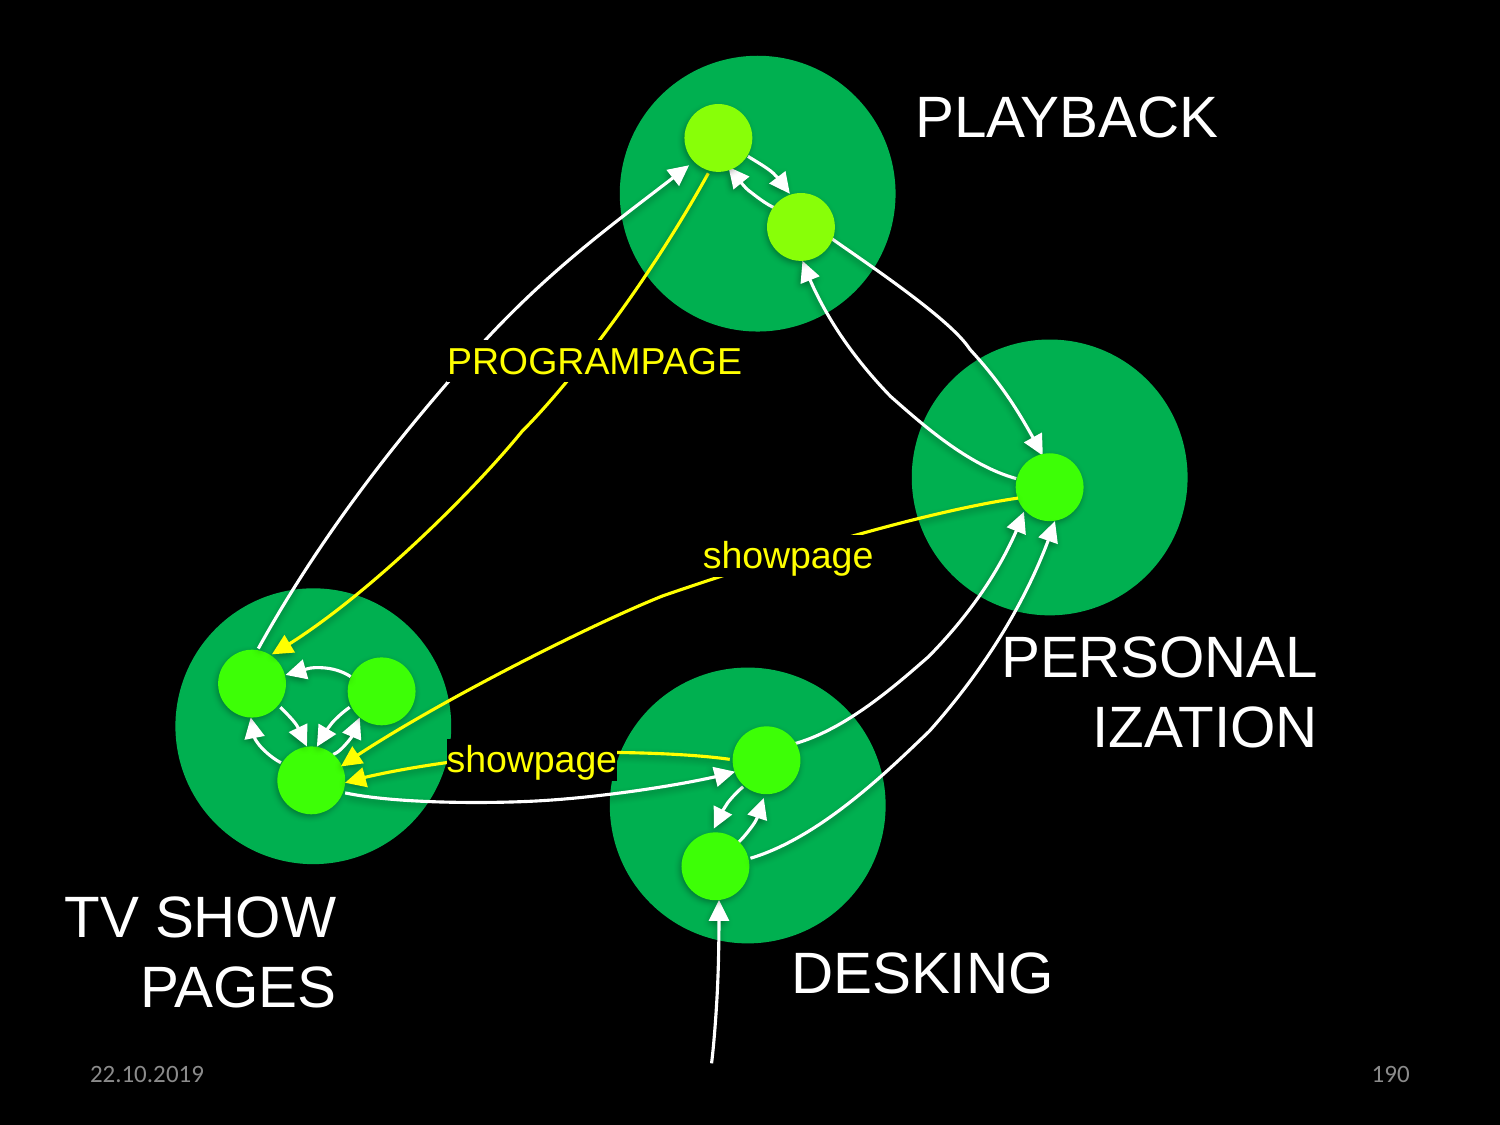

PLAYBACK

PROGRAMPAGE

showpage

PERSONAL
IZATION

showpage

TV SHOW
PAGES

DESKING
22.10.2019
190